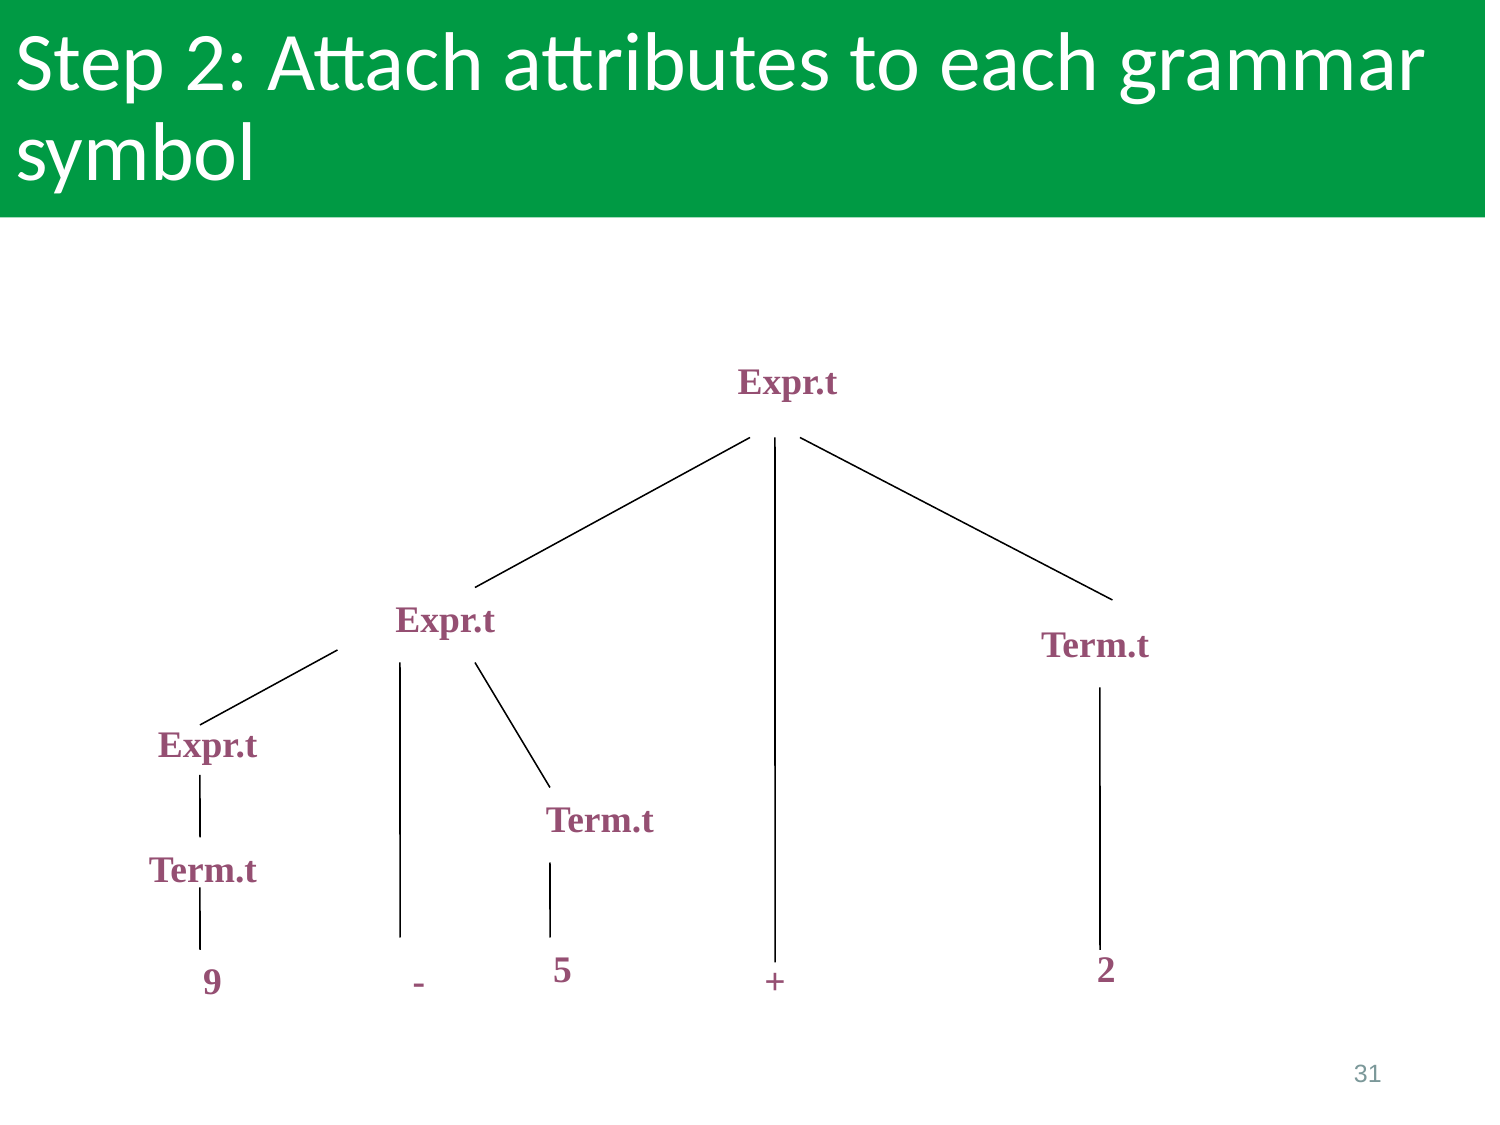

# Step 2: Attach attributes to each grammar symbol
Expr.t

Expr.t
Term.t

Expr.t

Term.t
Term.t

5
2
9
-
+
31